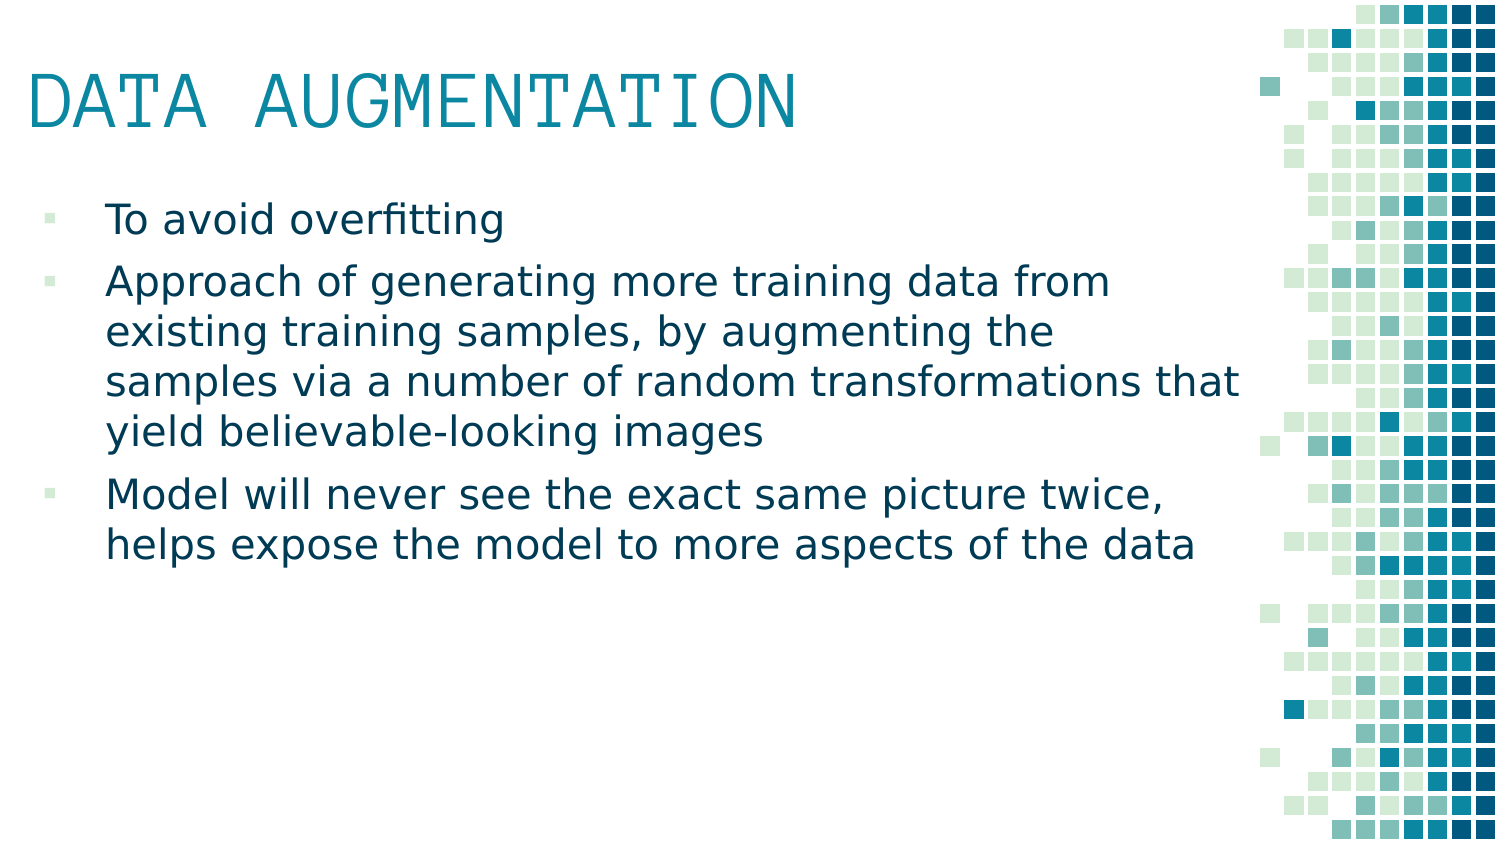

# DATA AUGMENTATION
To avoid overfitting
Approach of generating more training data from existing training samples, by augmenting the samples via a number of random transformations that yield believable-looking images
Model will never see the exact same picture twice, helps expose the model to more aspects of the data